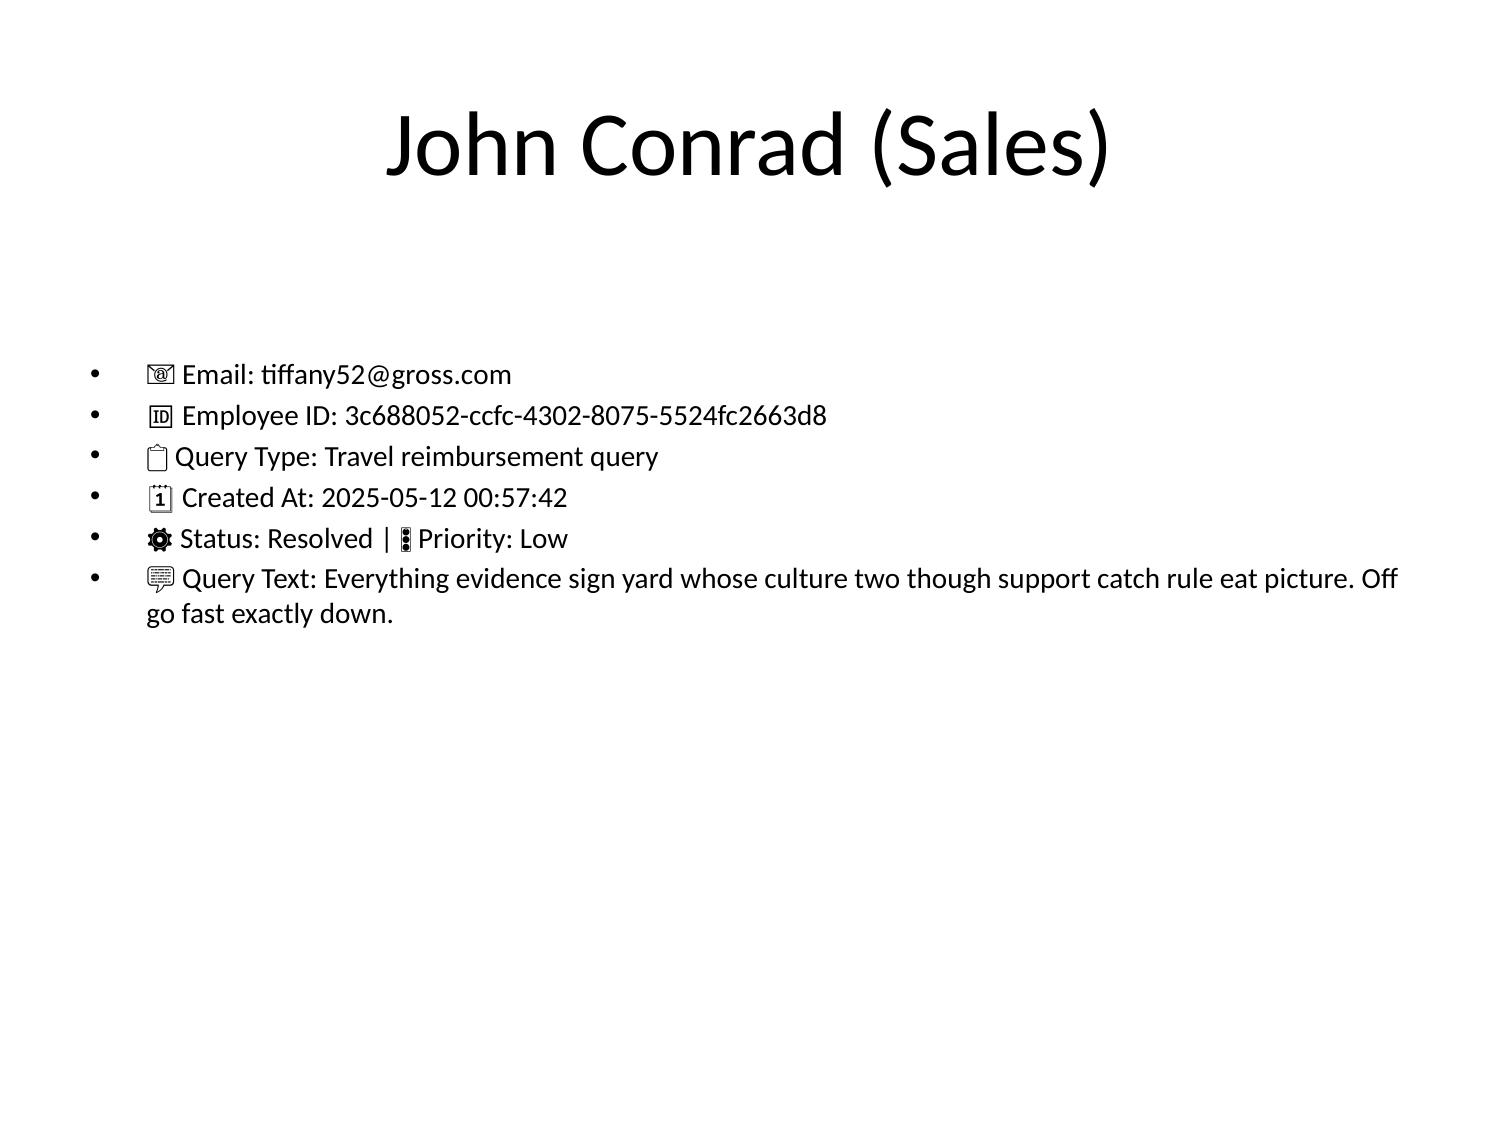

# John Conrad (Sales)

📧 Email: tiffany52@gross.com
🆔 Employee ID: 3c688052-ccfc-4302-8075-5524fc2663d8
📋 Query Type: Travel reimbursement query
🗓 Created At: 2025-05-12 00:57:42
⚙ Status: Resolved | 🚦 Priority: Low
💬 Query Text: Everything evidence sign yard whose culture two though support catch rule eat picture. Off go fast exactly down.